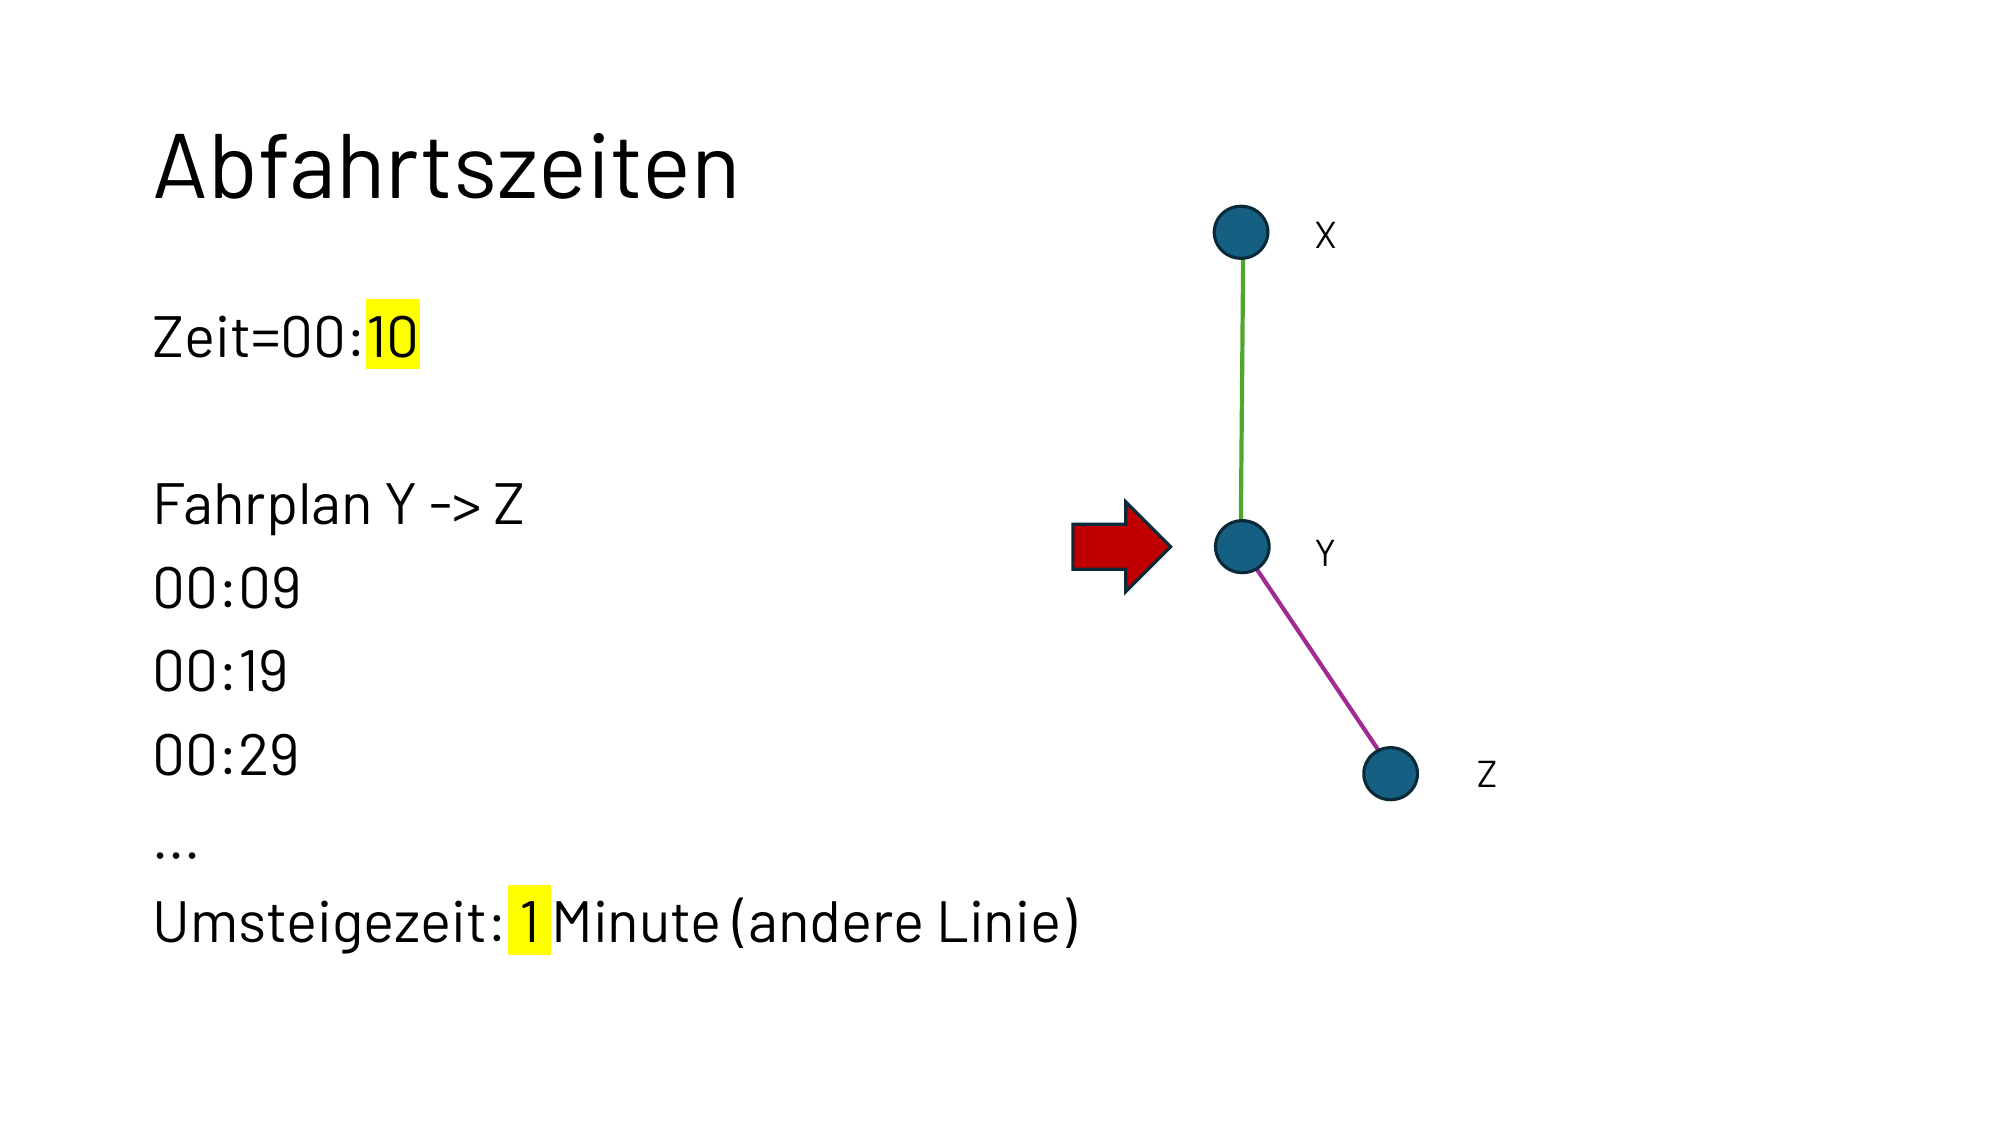

# Abfahrtszeiten
X

Zeit=00:10

Fahrplan Y -> Z
00:09
00:19
00:29
...
Umsteigezeit: 1 Minute (andere Linie)

Y
Z